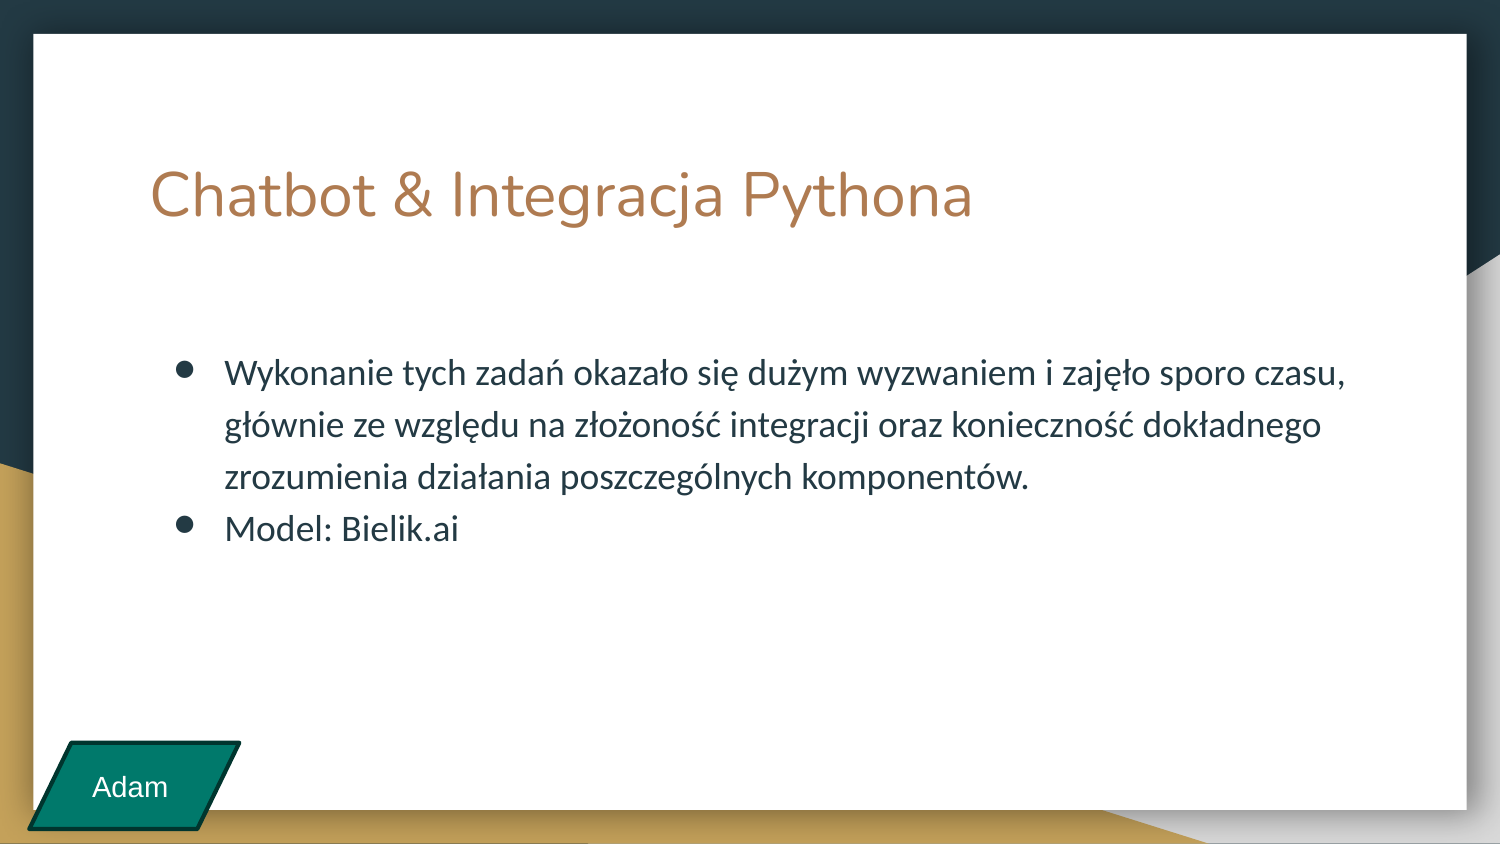

# Chatbot & Integracja Pythona
Wykonanie tych zadań okazało się dużym wyzwaniem i zajęło sporo czasu, głównie ze względu na złożoność integracji oraz konieczność dokładnego zrozumienia działania poszczególnych komponentów.
Model: Bielik.ai

Adam